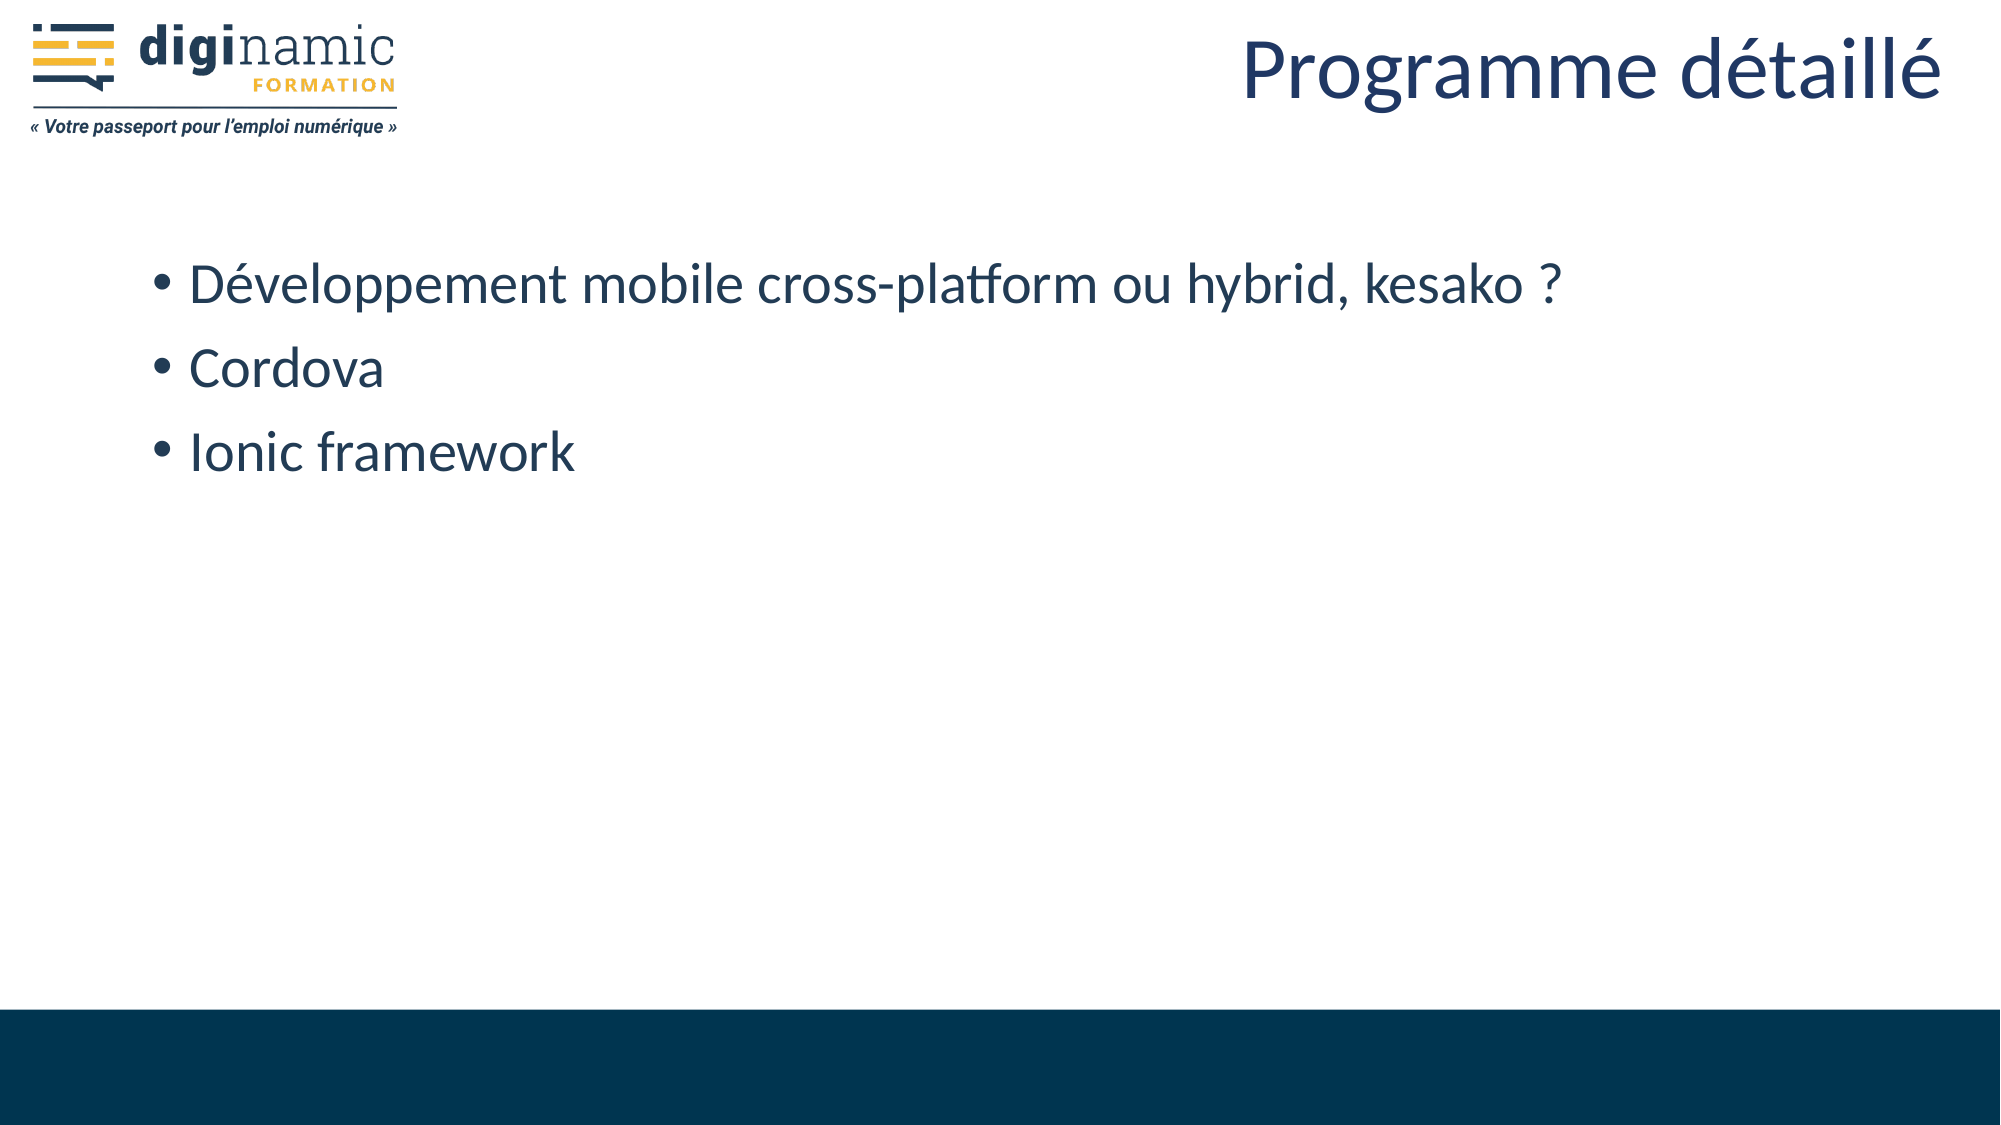

# Programme détaillé
Développement mobile cross-platform ou hybrid, kesako ?
Cordova
Ionic framework

www.diginamic.fr
2